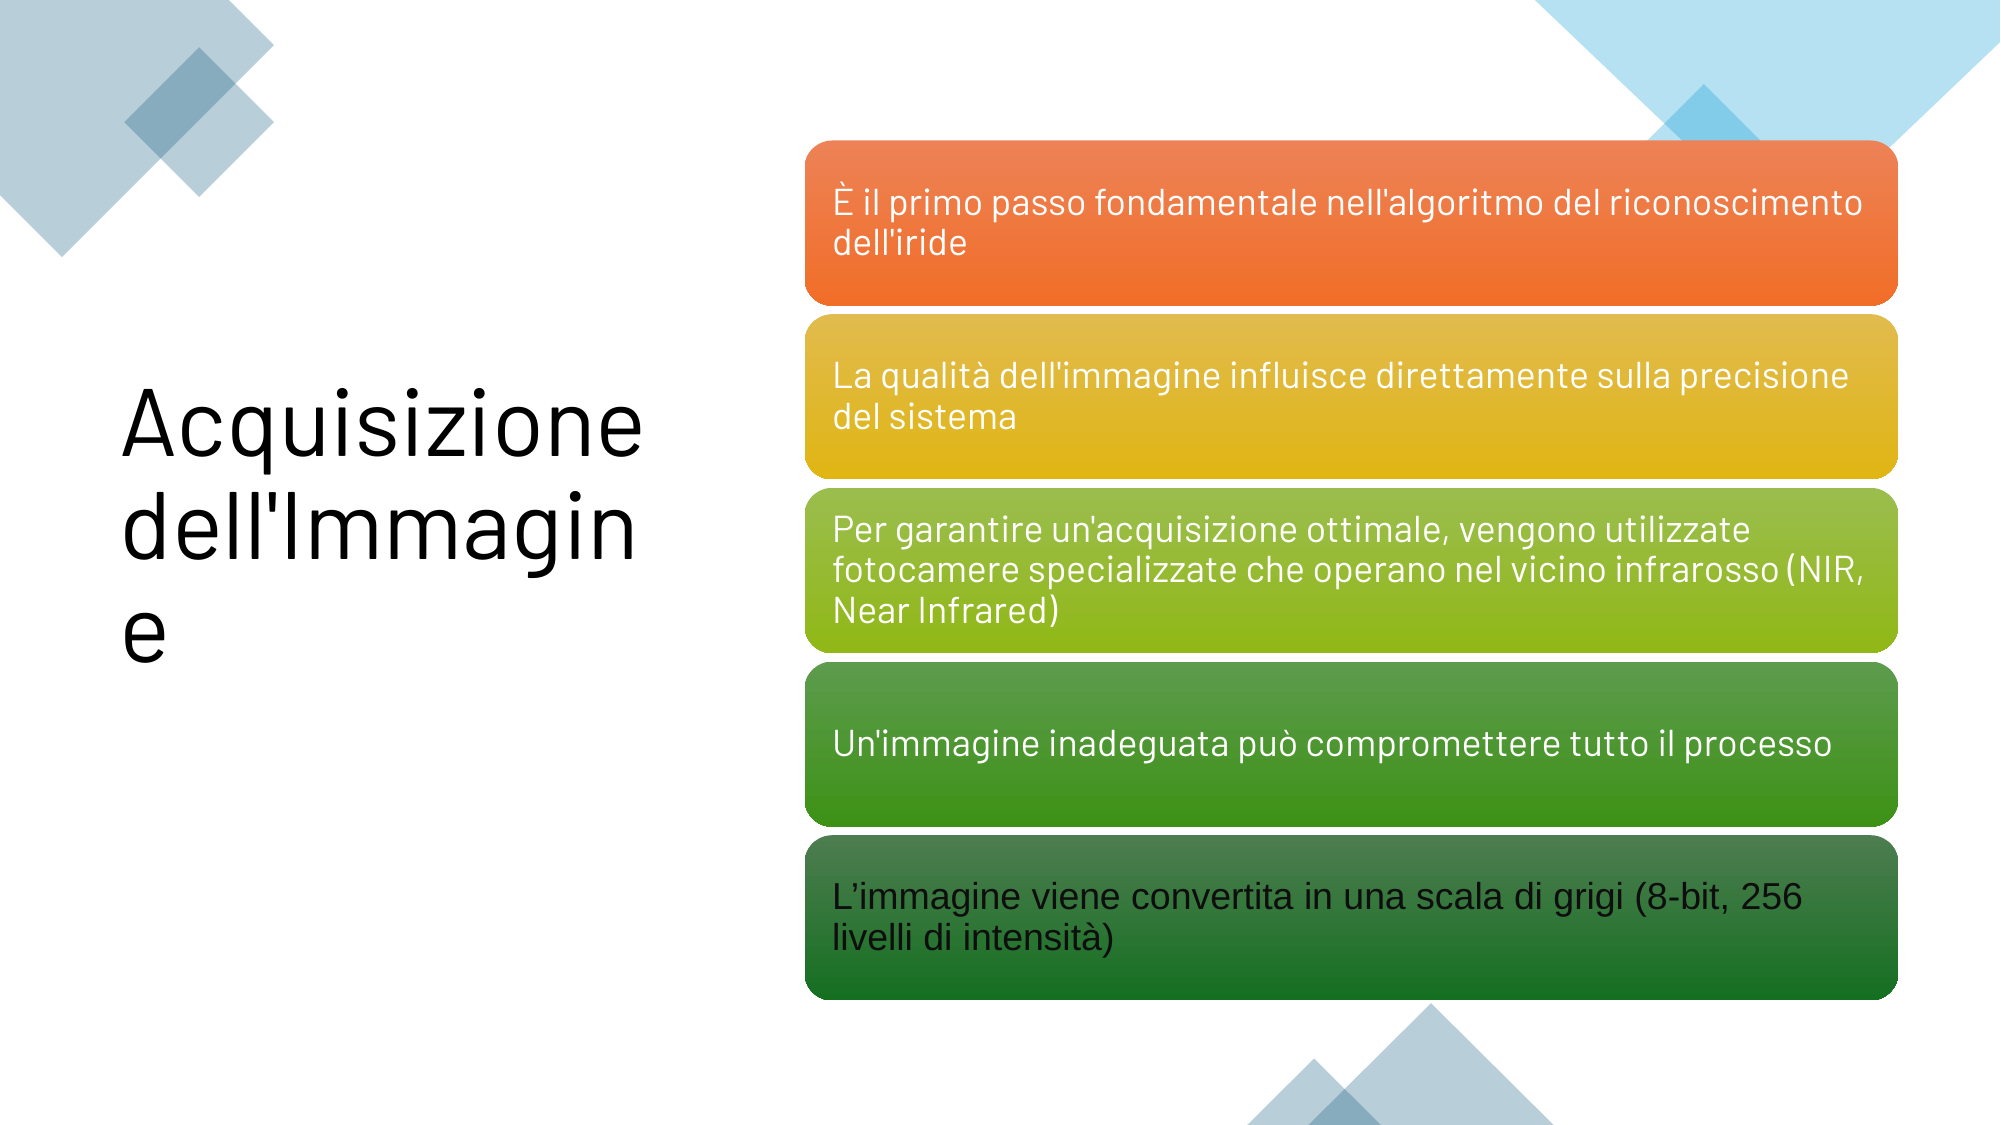

# Acquisizione dell'Immagine

È il primo passo fondamentale nell'algoritmo del riconoscimento dell'iride
La qualità dell'immagine influisce direttamente sulla precisione del sistema
Per garantire un'acquisizione ottimale, vengono utilizzate fotocamere specializzate che operano nel vicino infrarosso (NIR, Near Infrared)
Un'immagine inadeguata può compromettere tutto il processo
L’immagine viene convertita in una scala di grigi (8-bit, 256 livelli di intensità)